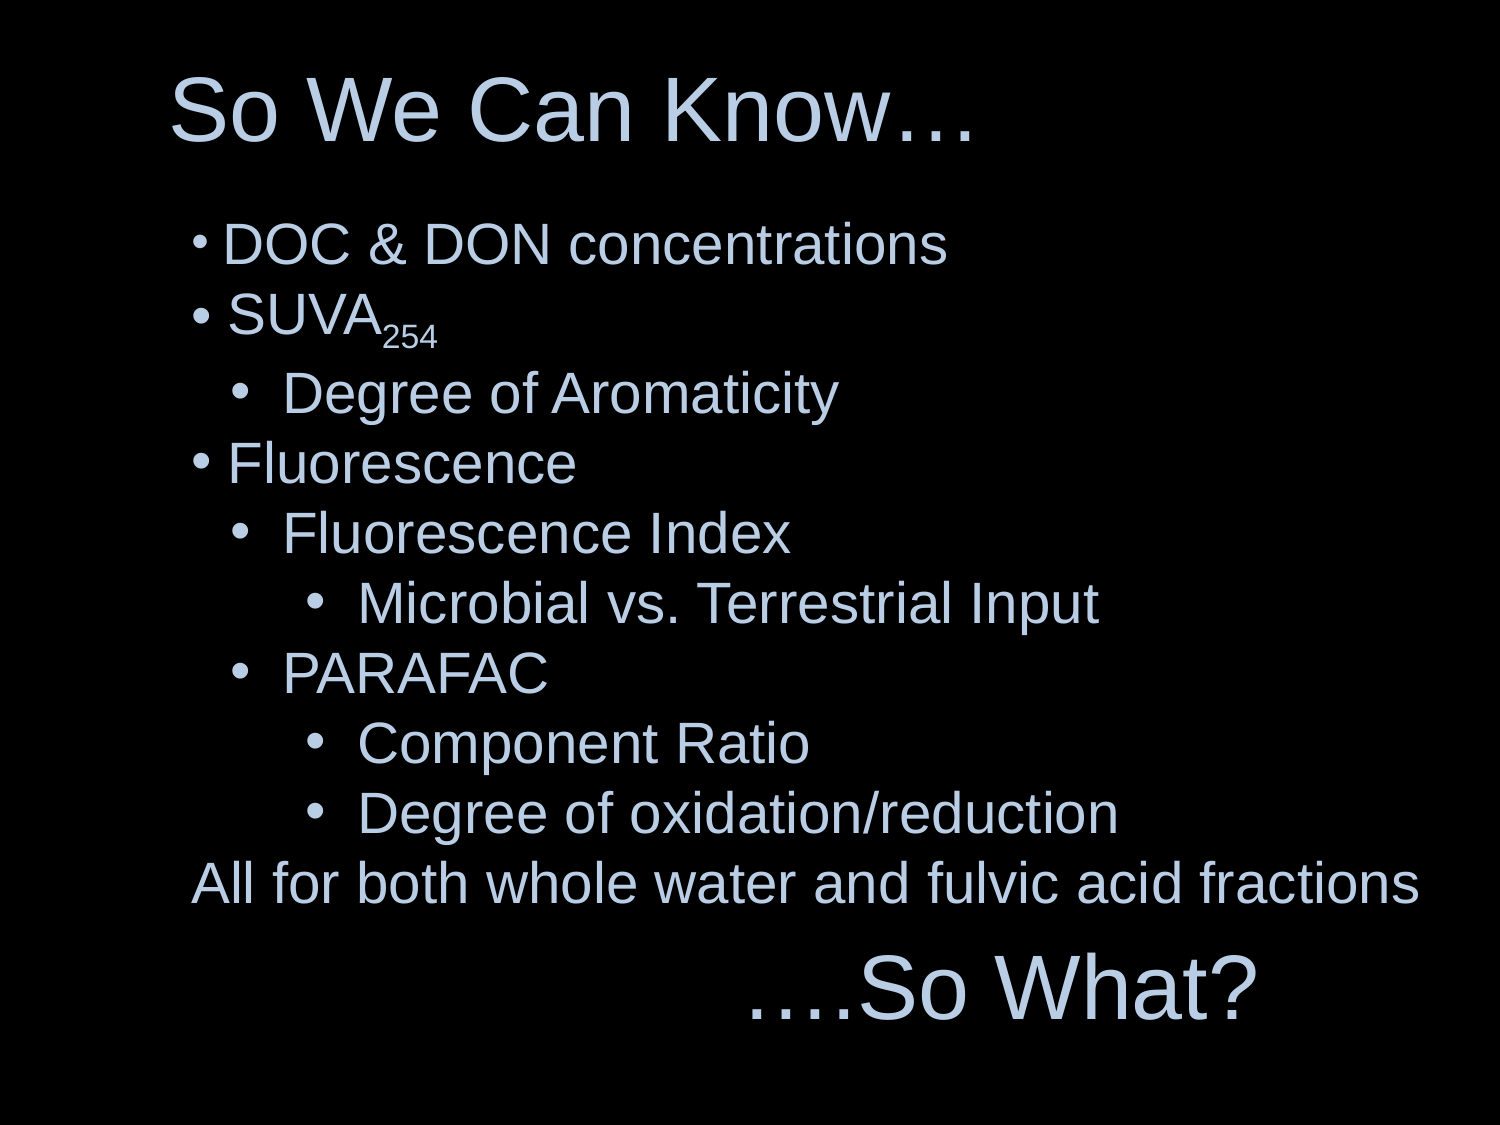

# So We Can Know…
 DOC & DON concentrations
 SUVA254
 Degree of Aromaticity
 Fluorescence
 Fluorescence Index
 Microbial vs. Terrestrial Input
 PARAFAC
 Component Ratio
 Degree of oxidation/reduction
All for both whole water and fulvic acid fractions
….So What?